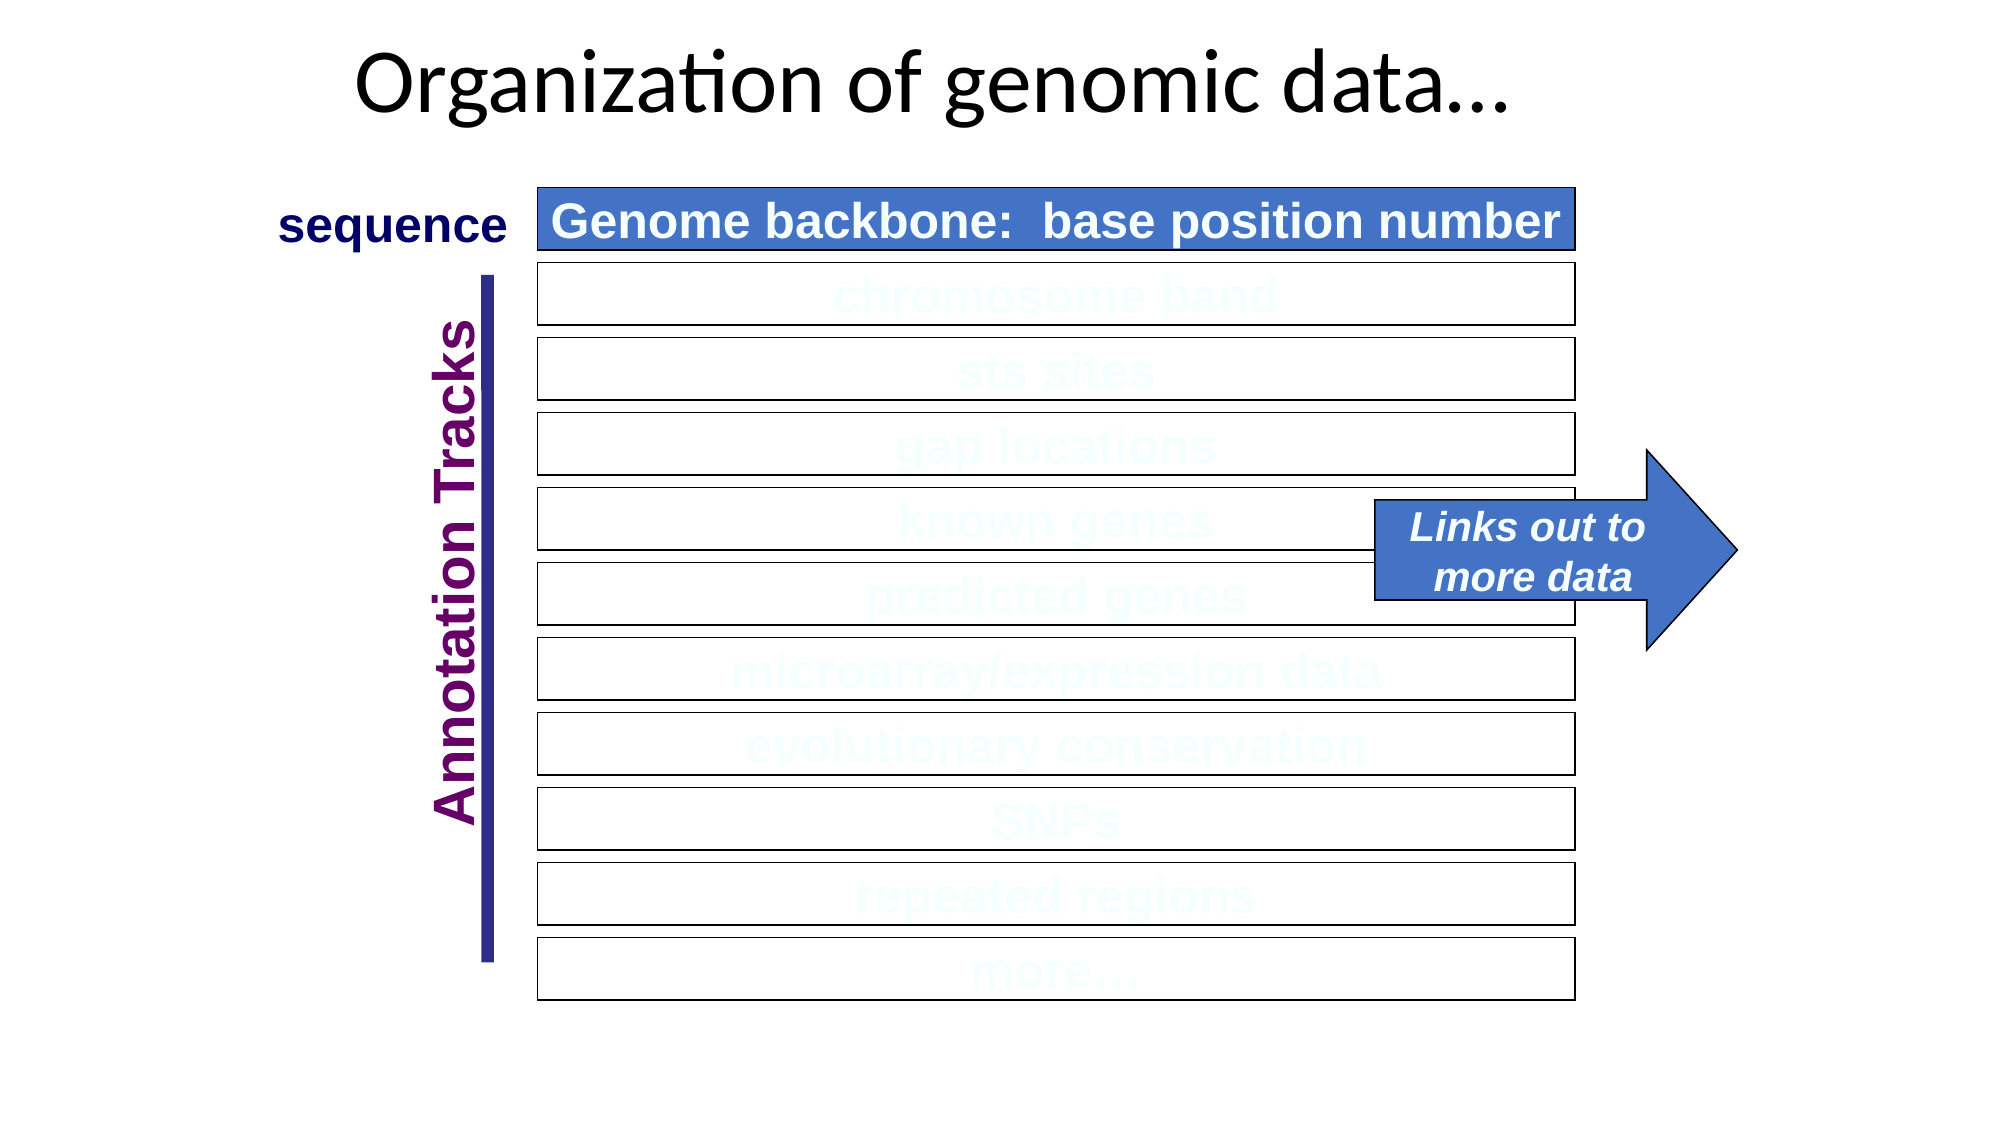

# Organization of genomic data…
sequence
Genome backbone:  base position number
chromosome band
sts sites
gap locations
known genes
predicted genes
microarray/expression data
evolutionary conservation
SNPs
repeated regions
more…

Annotation Tracks
Links out to
more data